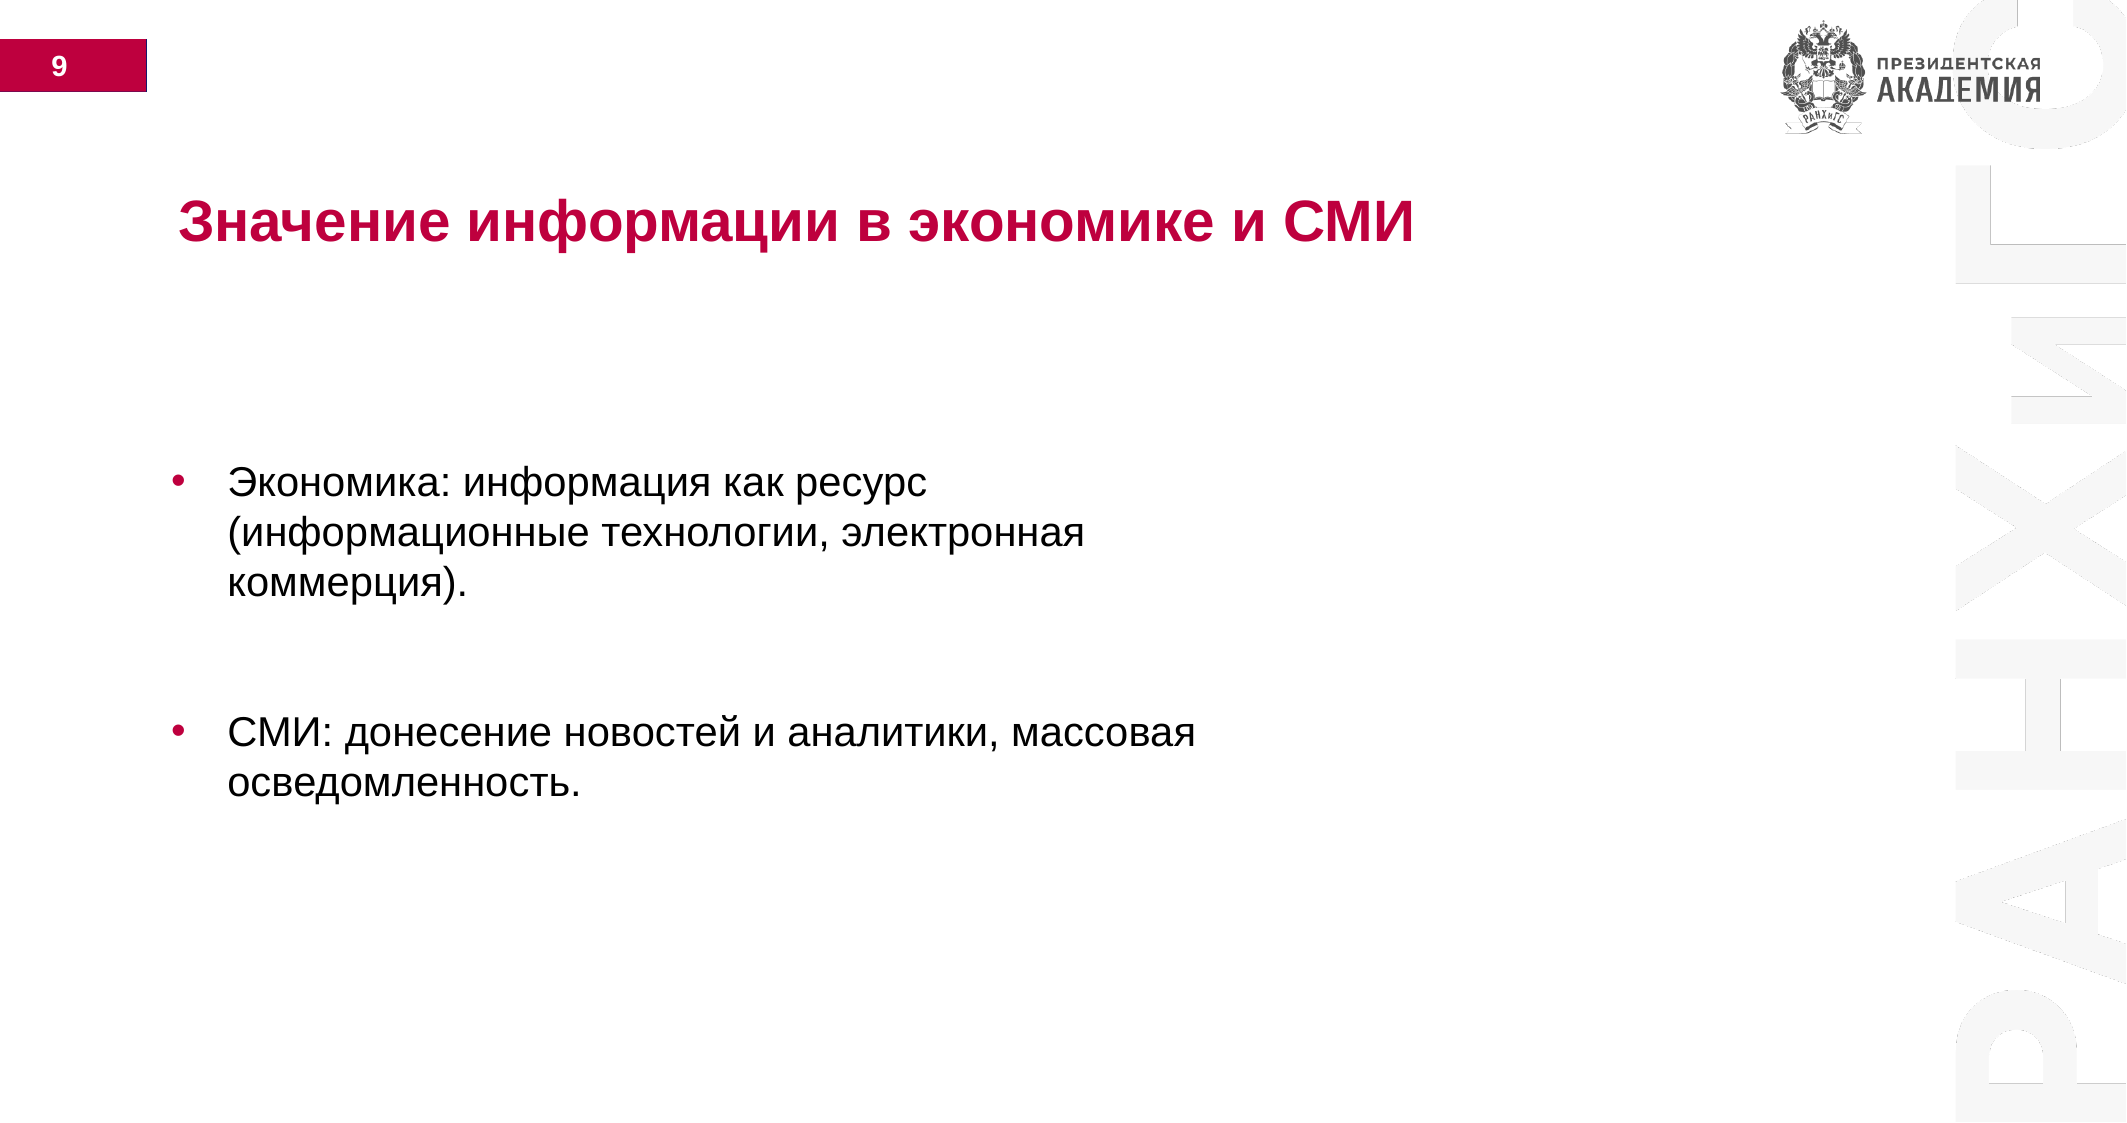

9
Значение информации в экономике и СМИ

Экономика: информация как ресурс (информационные технологии, электронная коммерция).

СМИ: донесение новостей и аналитики, массовая осведомленность.